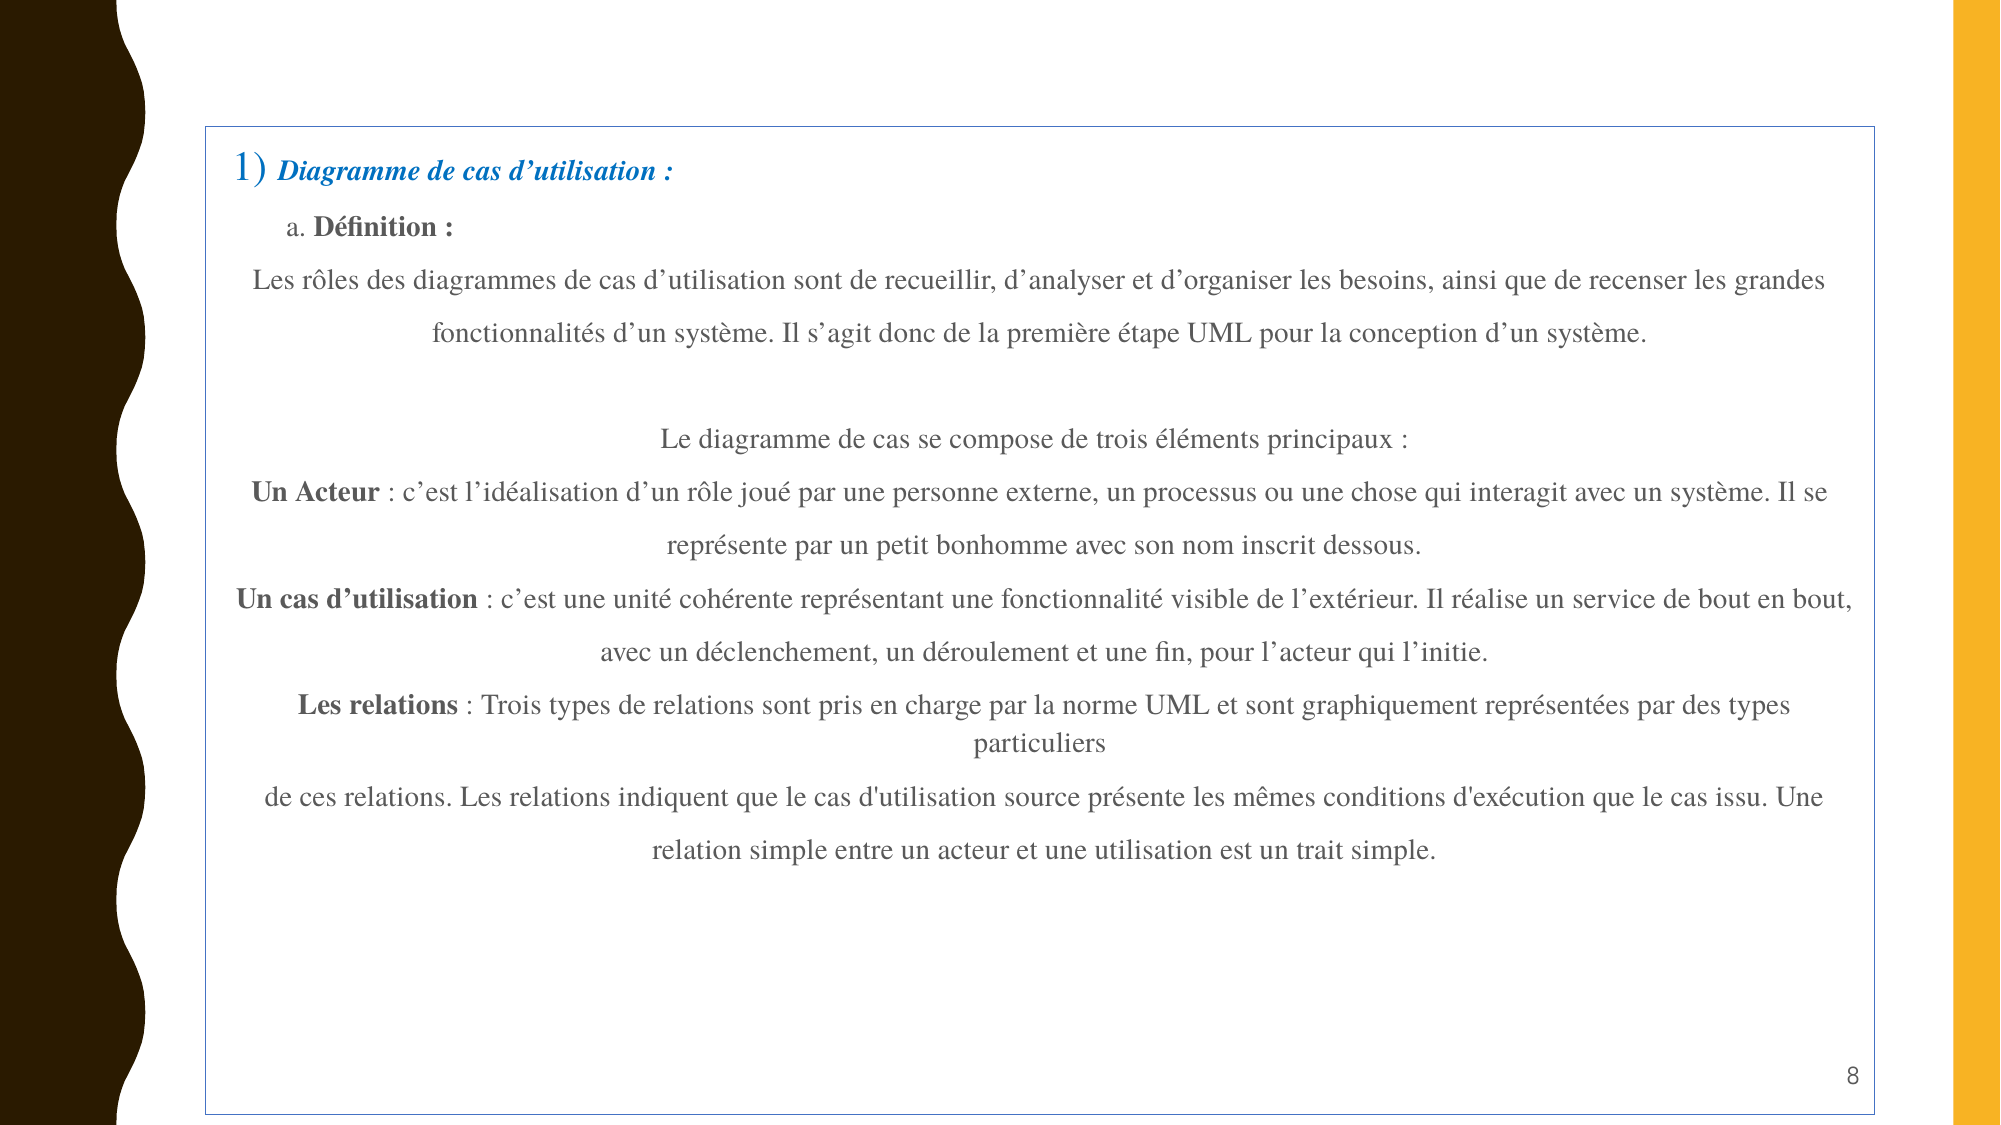

1) Diagramme de cas d’utilisation :
       a. Définition :
Les rôles des diagrammes de cas d’utilisation sont de recueillir, d’analyser et d’organiser les besoins, ainsi que de recenser les grandes
 fonctionnalités d’un système. Il s’agit donc de la première étape UML pour la conception d’un système.

Le diagramme de cas se compose de trois éléments principaux :
Un Acteur : c’est l’idéalisation d’un rôle joué par une personne externe, un processus ou une chose qui interagit avec un système. Il se
 représente par un petit bonhomme avec son nom inscrit dessous.
 Un cas d’utilisation : c’est une unité cohérente représentant une fonctionnalité visible de l’extérieur. Il réalise un service de bout en bout,
 avec un déclenchement, un déroulement et une fin, pour l’acteur qui l’initie.
 Les relations : Trois types de relations sont pris en charge par la norme UML et sont graphiquement représentées par des types particuliers
 de ces relations. Les relations indiquent que le cas d'utilisation source présente les mêmes conditions d'exécution que le cas issu. Une
 relation simple entre un acteur et une utilisation est un trait simple.

8